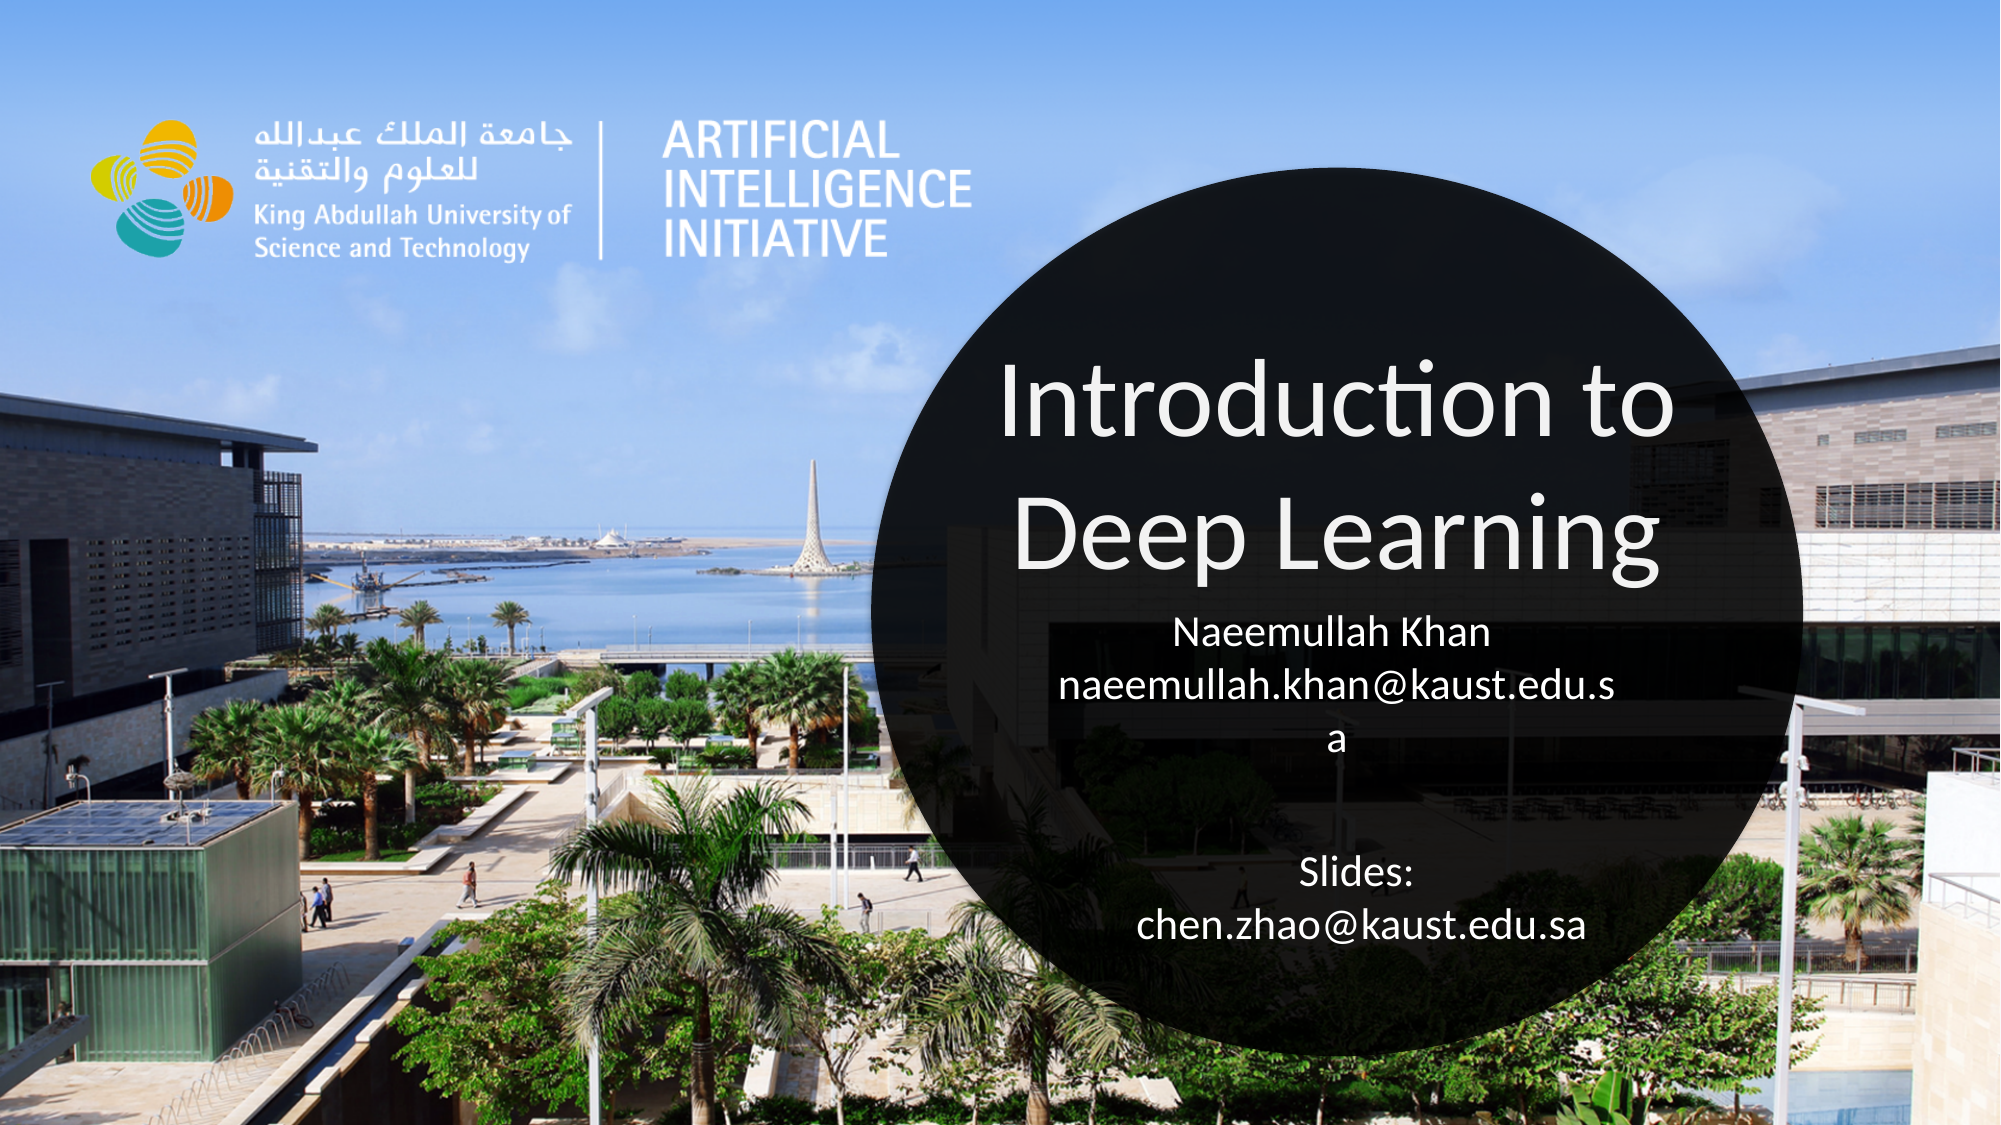

# Introduction to Deep Learning

Naeemullah Khan
naeemullah.khan@kaust.edu.sa
Slides:
chen.zhao@kaust.edu.sa